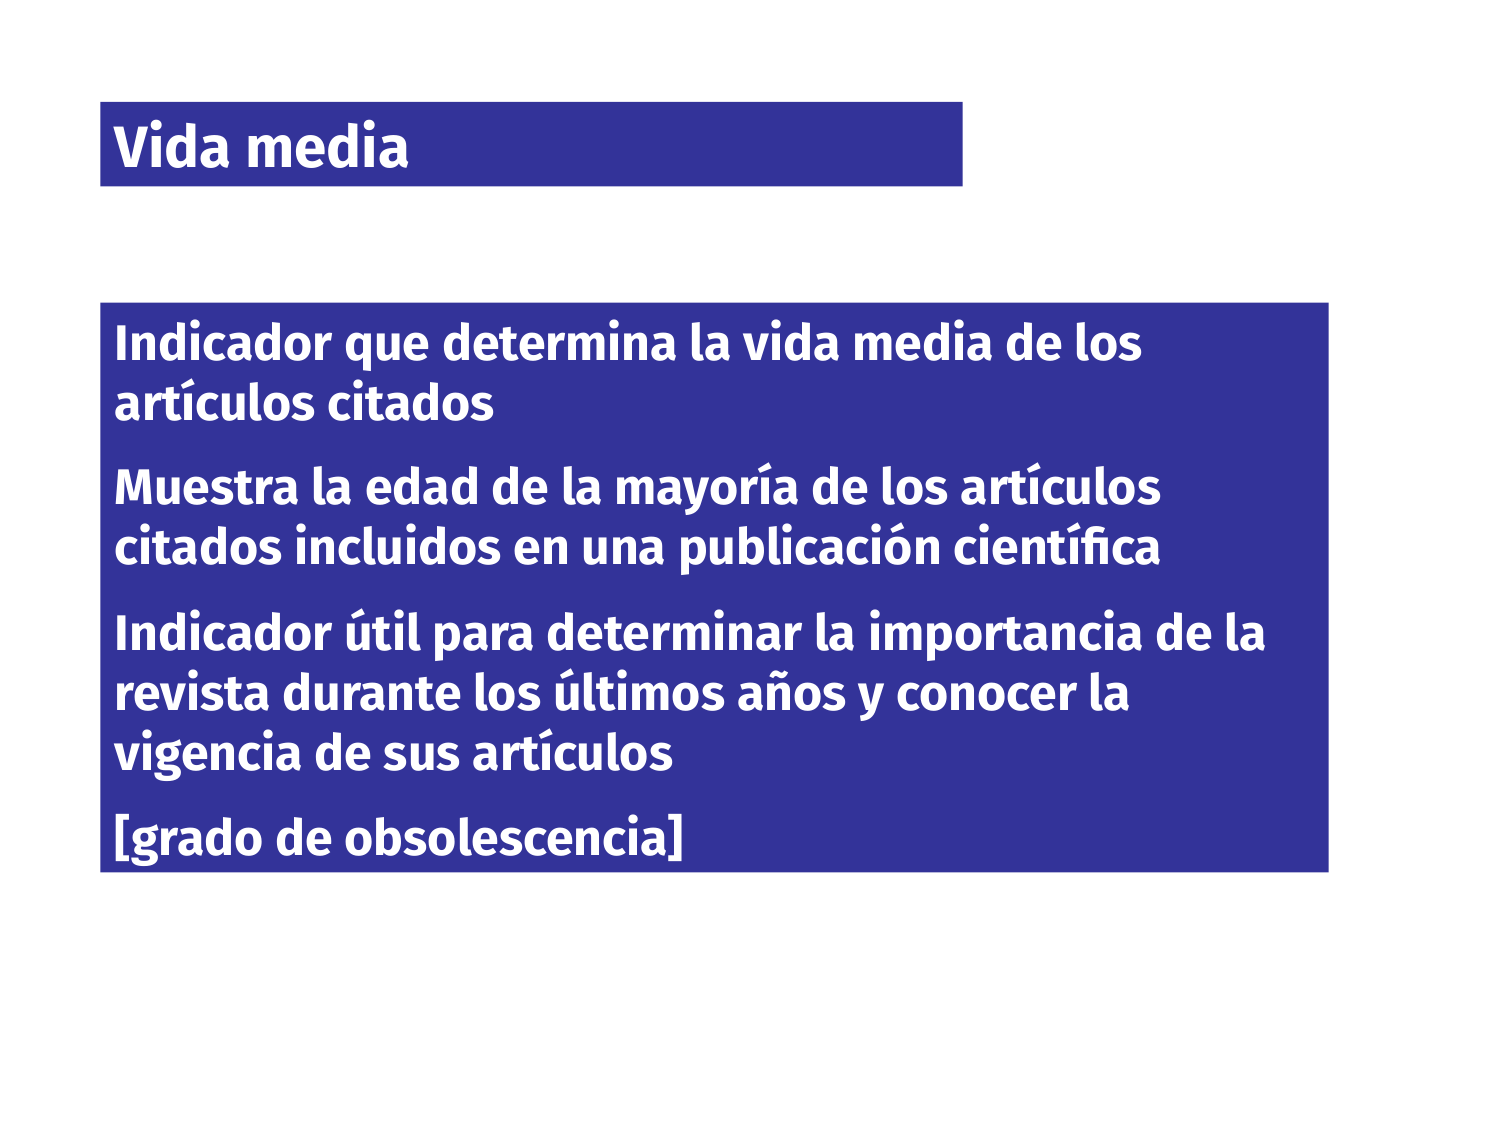

Vida media
Indicador que determina la vida media de los artículos citados
Muestra la edad de la mayoría de los artículos citados incluidos en una publicación científica
Indicador útil para determinar la importancia de la revista durante los últimos años y conocer la vigencia de sus artículos
[grado de obsolescencia]